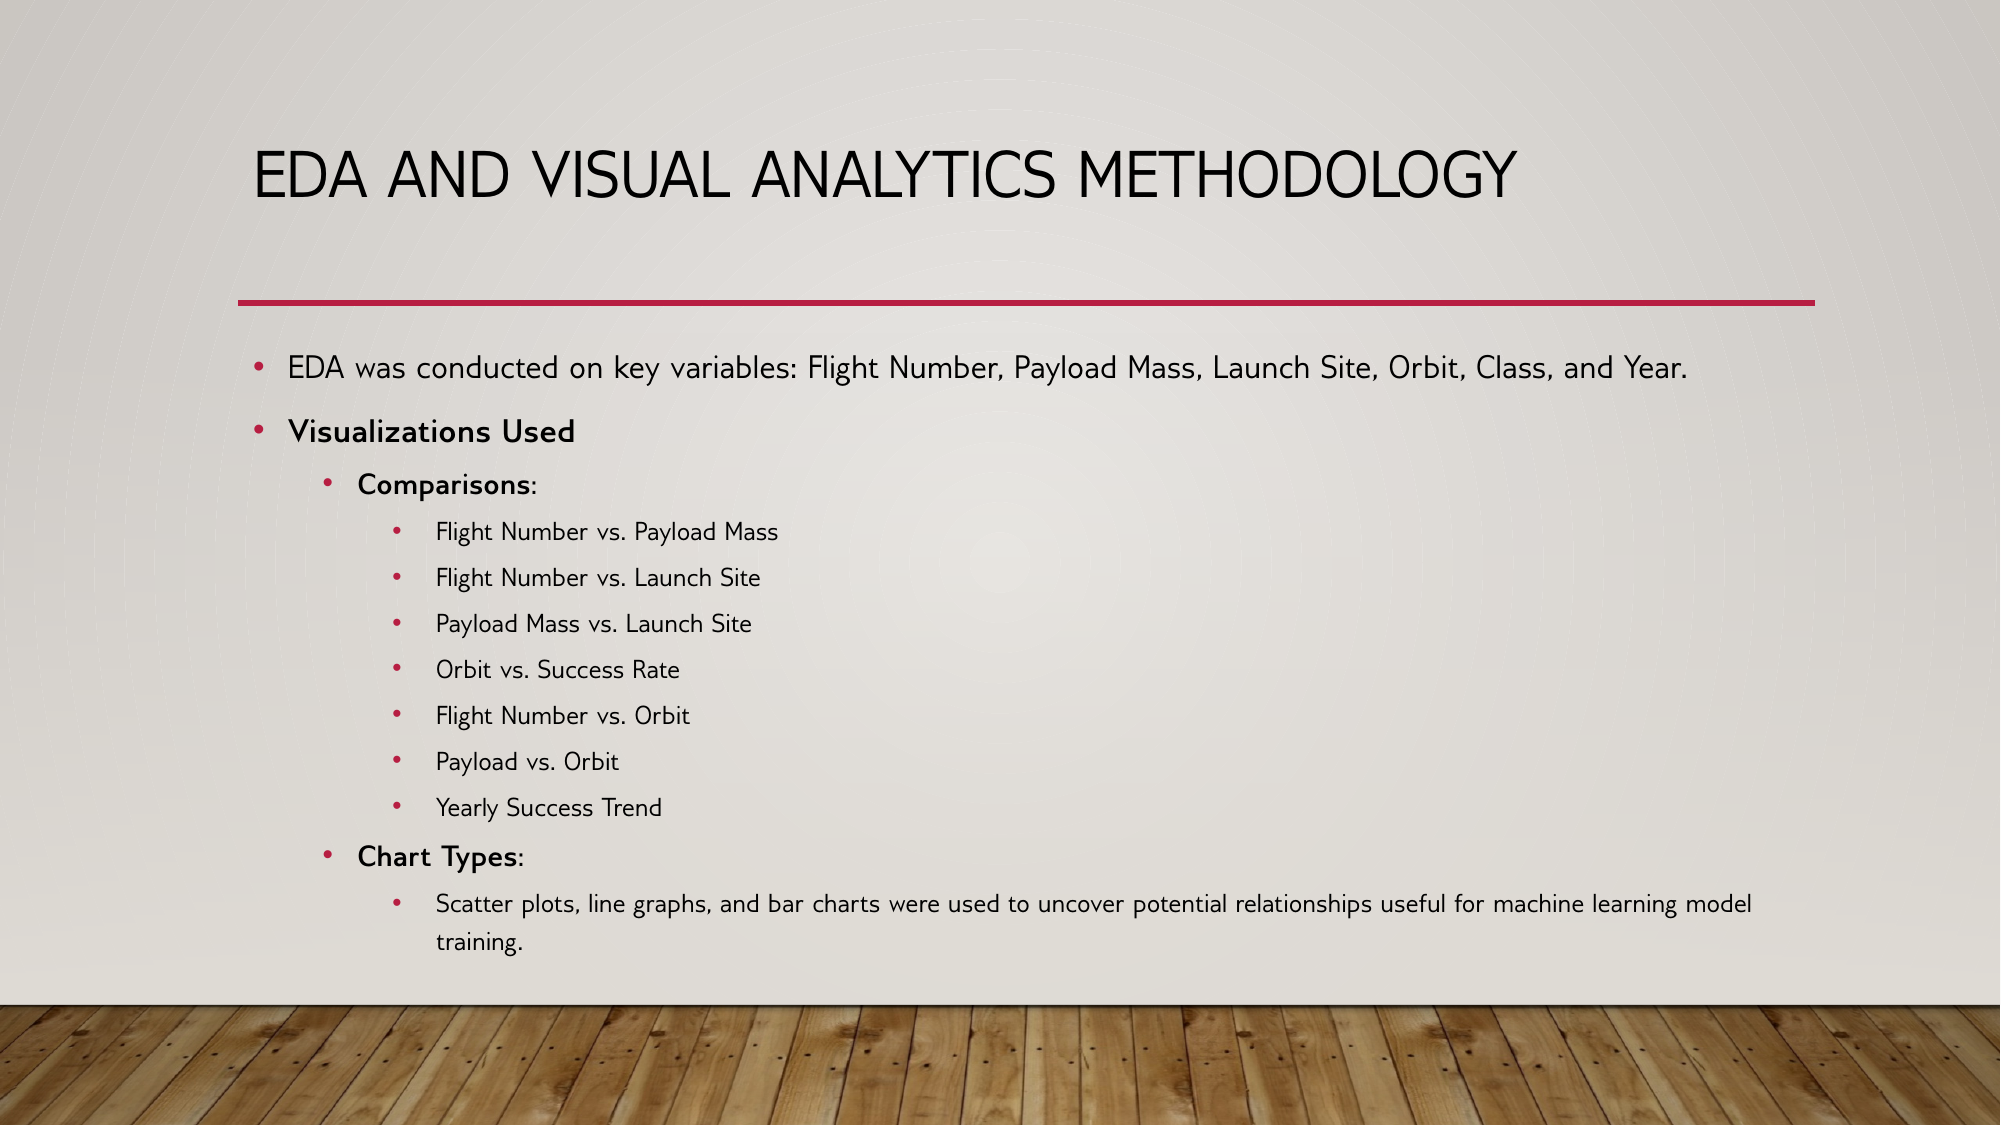

# EDA AND VISUAL ANALYTICS METHODOLOGY
EDA was conducted on key variables: Flight Number, Payload Mass, Launch Site, Orbit, Class, and Year.
Visualizations Used
Comparisons:
Flight Number vs. Payload Mass
Flight Number vs. Launch Site
Payload Mass vs. Launch Site
Orbit vs. Success Rate
Flight Number vs. Orbit
Payload vs. Orbit
Yearly Success Trend
Chart Types:
Scatter plots, line graphs, and bar charts were used to uncover potential relationships useful for machine learning model training.